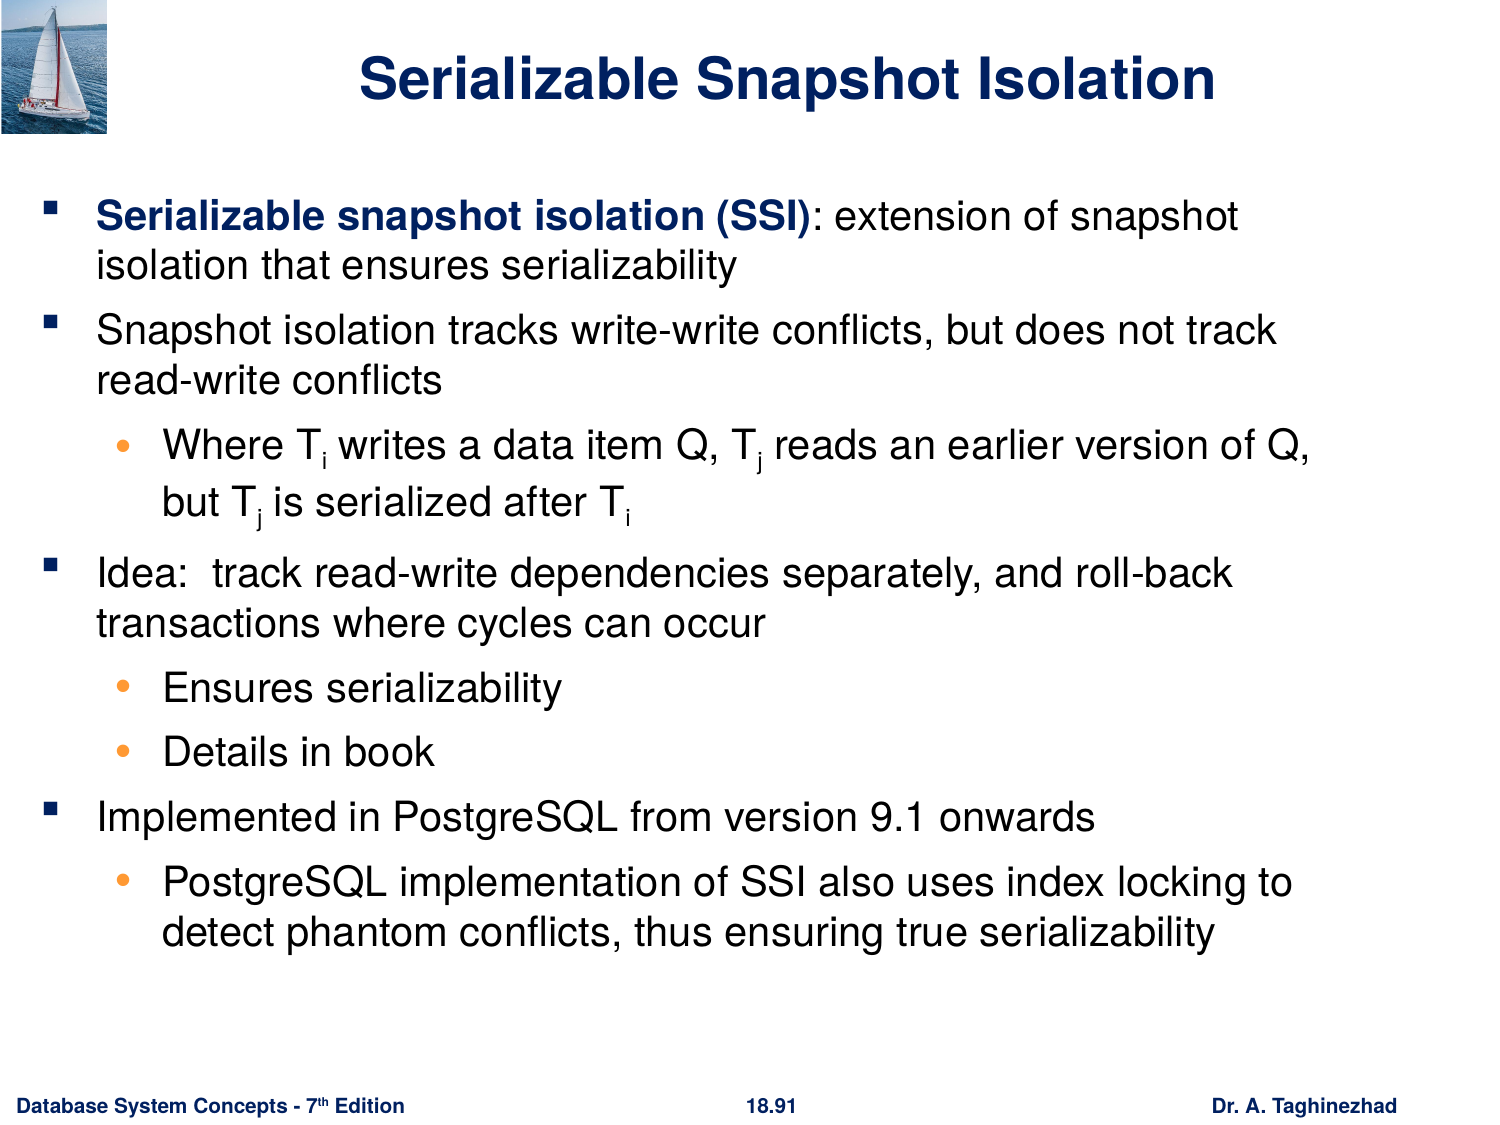

# Serializable Snapshot Isolation
Serializable snapshot isolation (SSI): extension of snapshot isolation that ensures serializability
Snapshot isolation tracks write-write conflicts, but does not track read-write conflicts
Where Ti writes a data item Q, Tj reads an earlier version of Q, but Tj is serialized after Ti
Idea:  track read-write dependencies separately, and roll-back transactions where cycles can occur
Ensures serializability
Details in book
Implemented in PostgreSQL from version 9.1 onwards
PostgreSQL implementation of SSI also uses index locking to detect phantom conflicts, thus ensuring true serializability